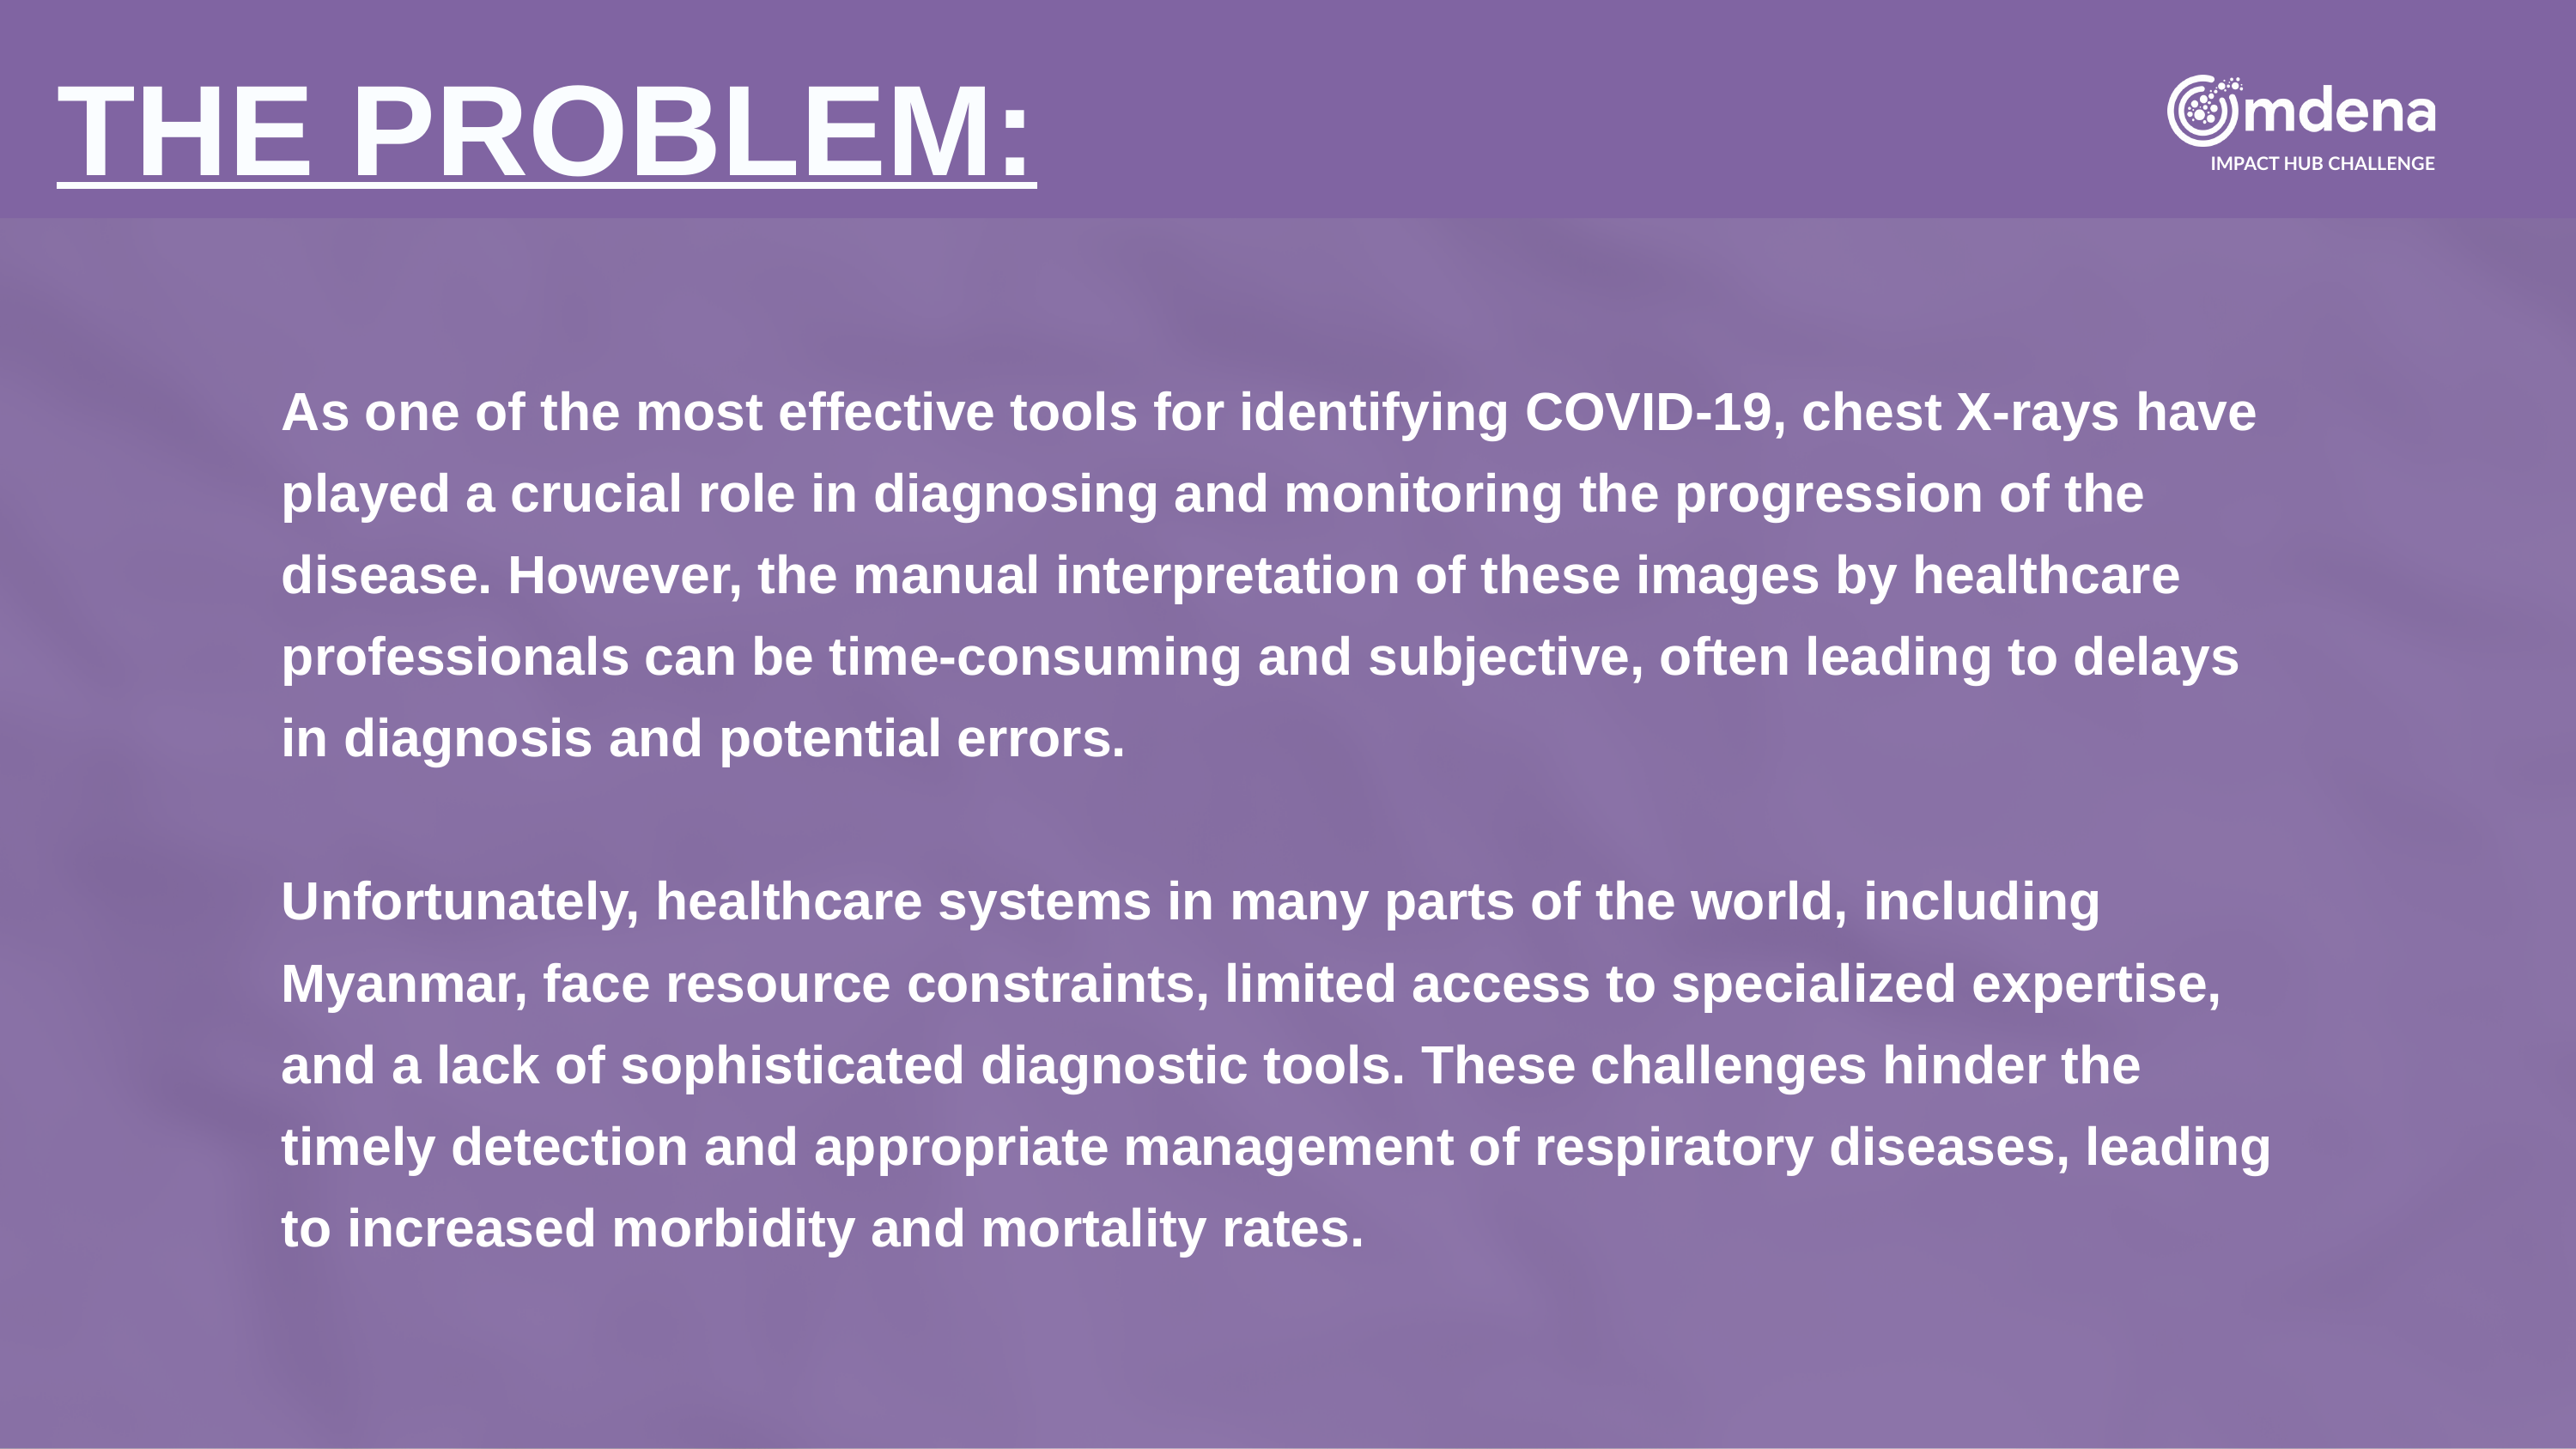

THE PROBLEM:

IMPACT HUB CHALLENGE
As one of the most effective tools for identifying COVID-19, chest X-rays have played a crucial role in diagnosing and monitoring the progression of the disease. However, the manual interpretation of these images by healthcare professionals can be time-consuming and subjective, often leading to delays in diagnosis and potential errors.

Unfortunately, healthcare systems in many parts of the world, including Myanmar, face resource constraints, limited access to specialized expertise, and a lack of sophisticated diagnostic tools. These challenges hinder the timely detection and appropriate management of respiratory diseases, leading to increased morbidity and mortality rates.